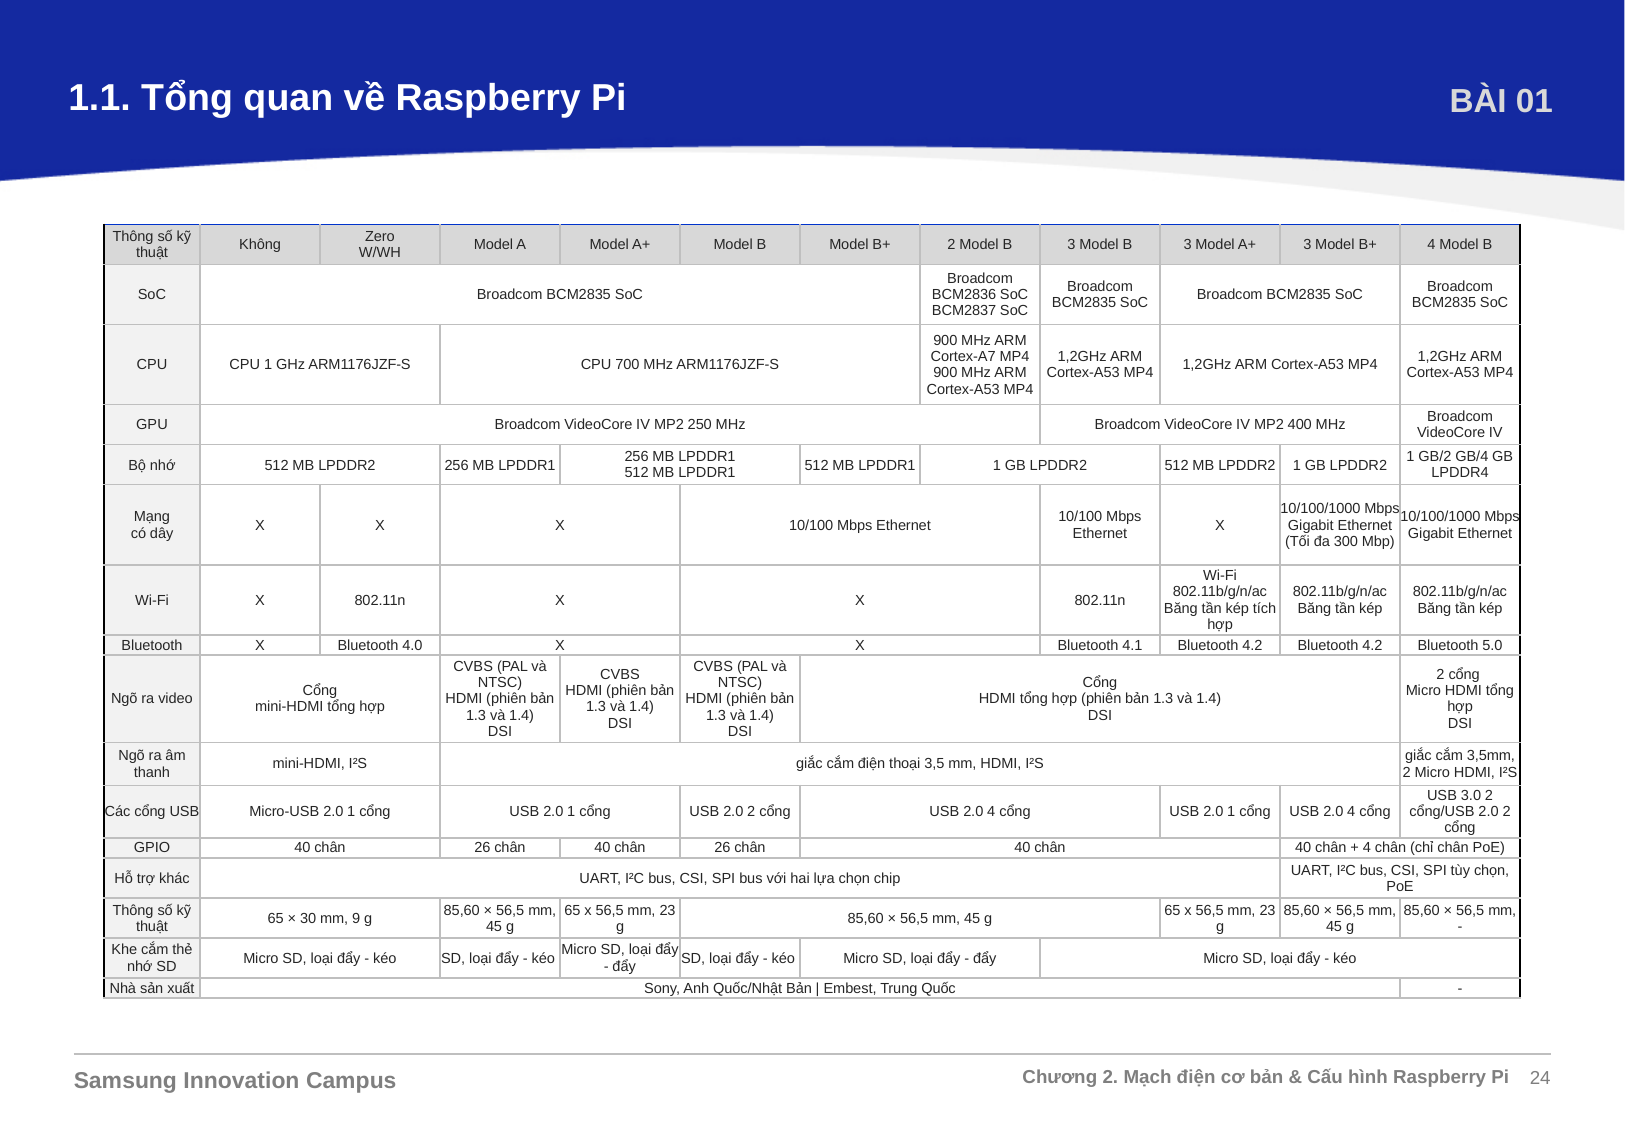

1.1. Tổng quan về Raspberry Pi
BÀI 01
| Thông số kỹ thuật | Không | Zero W/WH | Model A | Model A+ | Model B | Model B+ | 2 Model B | 3 Model B | 3 Model A+ | 3 Model B+ | 4 Model B |
| --- | --- | --- | --- | --- | --- | --- | --- | --- | --- | --- | --- |
| SoC | Broadcom BCM2835 SoC |  |  |  |  |  | Broadcom BCM2836 SoC BCM2837 SoC | Broadcom BCM2835 SoC | Broadcom BCM2835 SoC |  | Broadcom BCM2835 SoC |
| CPU | CPU 1 GHz ARM1176JZF-S |  | CPU 700 MHz ARM1176JZF-S |  |  |  | 900 MHz ARM Cortex-A7 MP4 900 MHz ARM Cortex-A53 MP4 | 1,2GHz ARM Cortex-A53 MP4 | 1,2GHz ARM Cortex-A53 MP4 |  | 1,2GHz ARM Cortex-A53 MP4 |
| GPU | Broadcom VideoCore IV MP2 250 MHz |  |  |  |  |  |  | Broadcom VideoCore IV MP2 400 MHz |  |  | Broadcom VideoCore IV |
| Bộ nhớ | 512 MB LPDDR2 |  | 256 MB LPDDR1 | 256 MB LPDDR1 512 MB LPDDR1 |  | 512 MB LPDDR1 | 1 GB LPDDR2 |  | 512 MB LPDDR2 | 1 GB LPDDR2 | 1 GB/2 GB/4 GB LPDDR4 |
| Mạng có dây | X | X | X |  | 10/100 Mbps Ethernet |  |  | 10/100 Mbps Ethernet | X | 10/100/1000 Mbps Gigabit Ethernet (Tối đa 300 Mbp) | 10/100/1000 Mbps Gigabit Ethernet |
| Wi-Fi | X | 802.11n | X |  | X |  |  | 802.11n | Wi-Fi 802.11b/g/n/ac Băng tần kép tích hợp | 802.11b/g/n/ac Băng tần kép | 802.11b/g/n/ac Băng tần kép |
| Bluetooth | X | Bluetooth 4.0 | X |  | X |  |  | Bluetooth 4.1 | Bluetooth 4.2 | Bluetooth 4.2 | Bluetooth 5.0 |
| Ngõ ra video | Cổng mini-HDMI tổng hợp |  | CVBS (PAL và NTSC) HDMI (phiên bản 1.3 và 1.4) DSI | CVBS HDMI (phiên bản 1.3 và 1.4) DSI | CVBS (PAL và NTSC) HDMI (phiên bản 1.3 và 1.4) DSI | Cổng HDMI tổng hợp (phiên bản 1.3 và 1.4) DSI |  |  |  |  | 2 cổng Micro HDMI tổng hợp DSI |
| Ngõ ra âm thanh | mini-HDMI, I²S |  | giắc cắm điện thoại 3,5 mm, HDMI, I²S |  |  |  |  |  |  |  | giắc cắm 3,5mm, 2 Micro HDMI, I²S |
| Các cổng USB | Micro-USB 2.0 1 cổng |  | USB 2.0 1 cổng |  | USB 2.0 2 cổng | USB 2.0 4 cổng |  |  | USB 2.0 1 cổng | USB 2.0 4 cổng | USB 3.0 2 cổng/USB 2.0 2 cổng |
| GPIO | 40 chân |  | 26 chân | 40 chân | 26 chân | 40 chân |  |  |  | 40 chân + 4 chân (chỉ chân PoE) |  |
| Hỗ trợ khác | UART, I²C bus, CSI, SPI bus với hai lựa chọn chip |  |  |  |  |  |  |  |  | UART, I²C bus, CSI, SPI tùy chọn, PoE |  |
| Thông số kỹ thuật | 65 × 30 mm, 9 g |  | 85,60 × 56,5 mm, 45 g | 65 x 56,5 mm, 23 g | 85,60 × 56,5 mm, 45 g |  |  |  | 65 x 56,5 mm, 23 g | 85,60 × 56,5 mm, 45 g | 85,60 × 56,5 mm, - |
| Khe cắm thẻ nhớ SD | Micro SD, loại đẩy - kéo |  | SD, loại đẩy - kéo | Micro SD, loại đẩy - đẩy | SD, loại đẩy - kéo | Micro SD, loại đẩy - đẩy |  | Micro SD, loại đẩy - kéo |  |  |  |
| Nhà sản xuất | Sony, Anh Quốc/Nhật Bản | Embest, Trung Quốc |  |  |  |  |  |  |  |  |  | - |